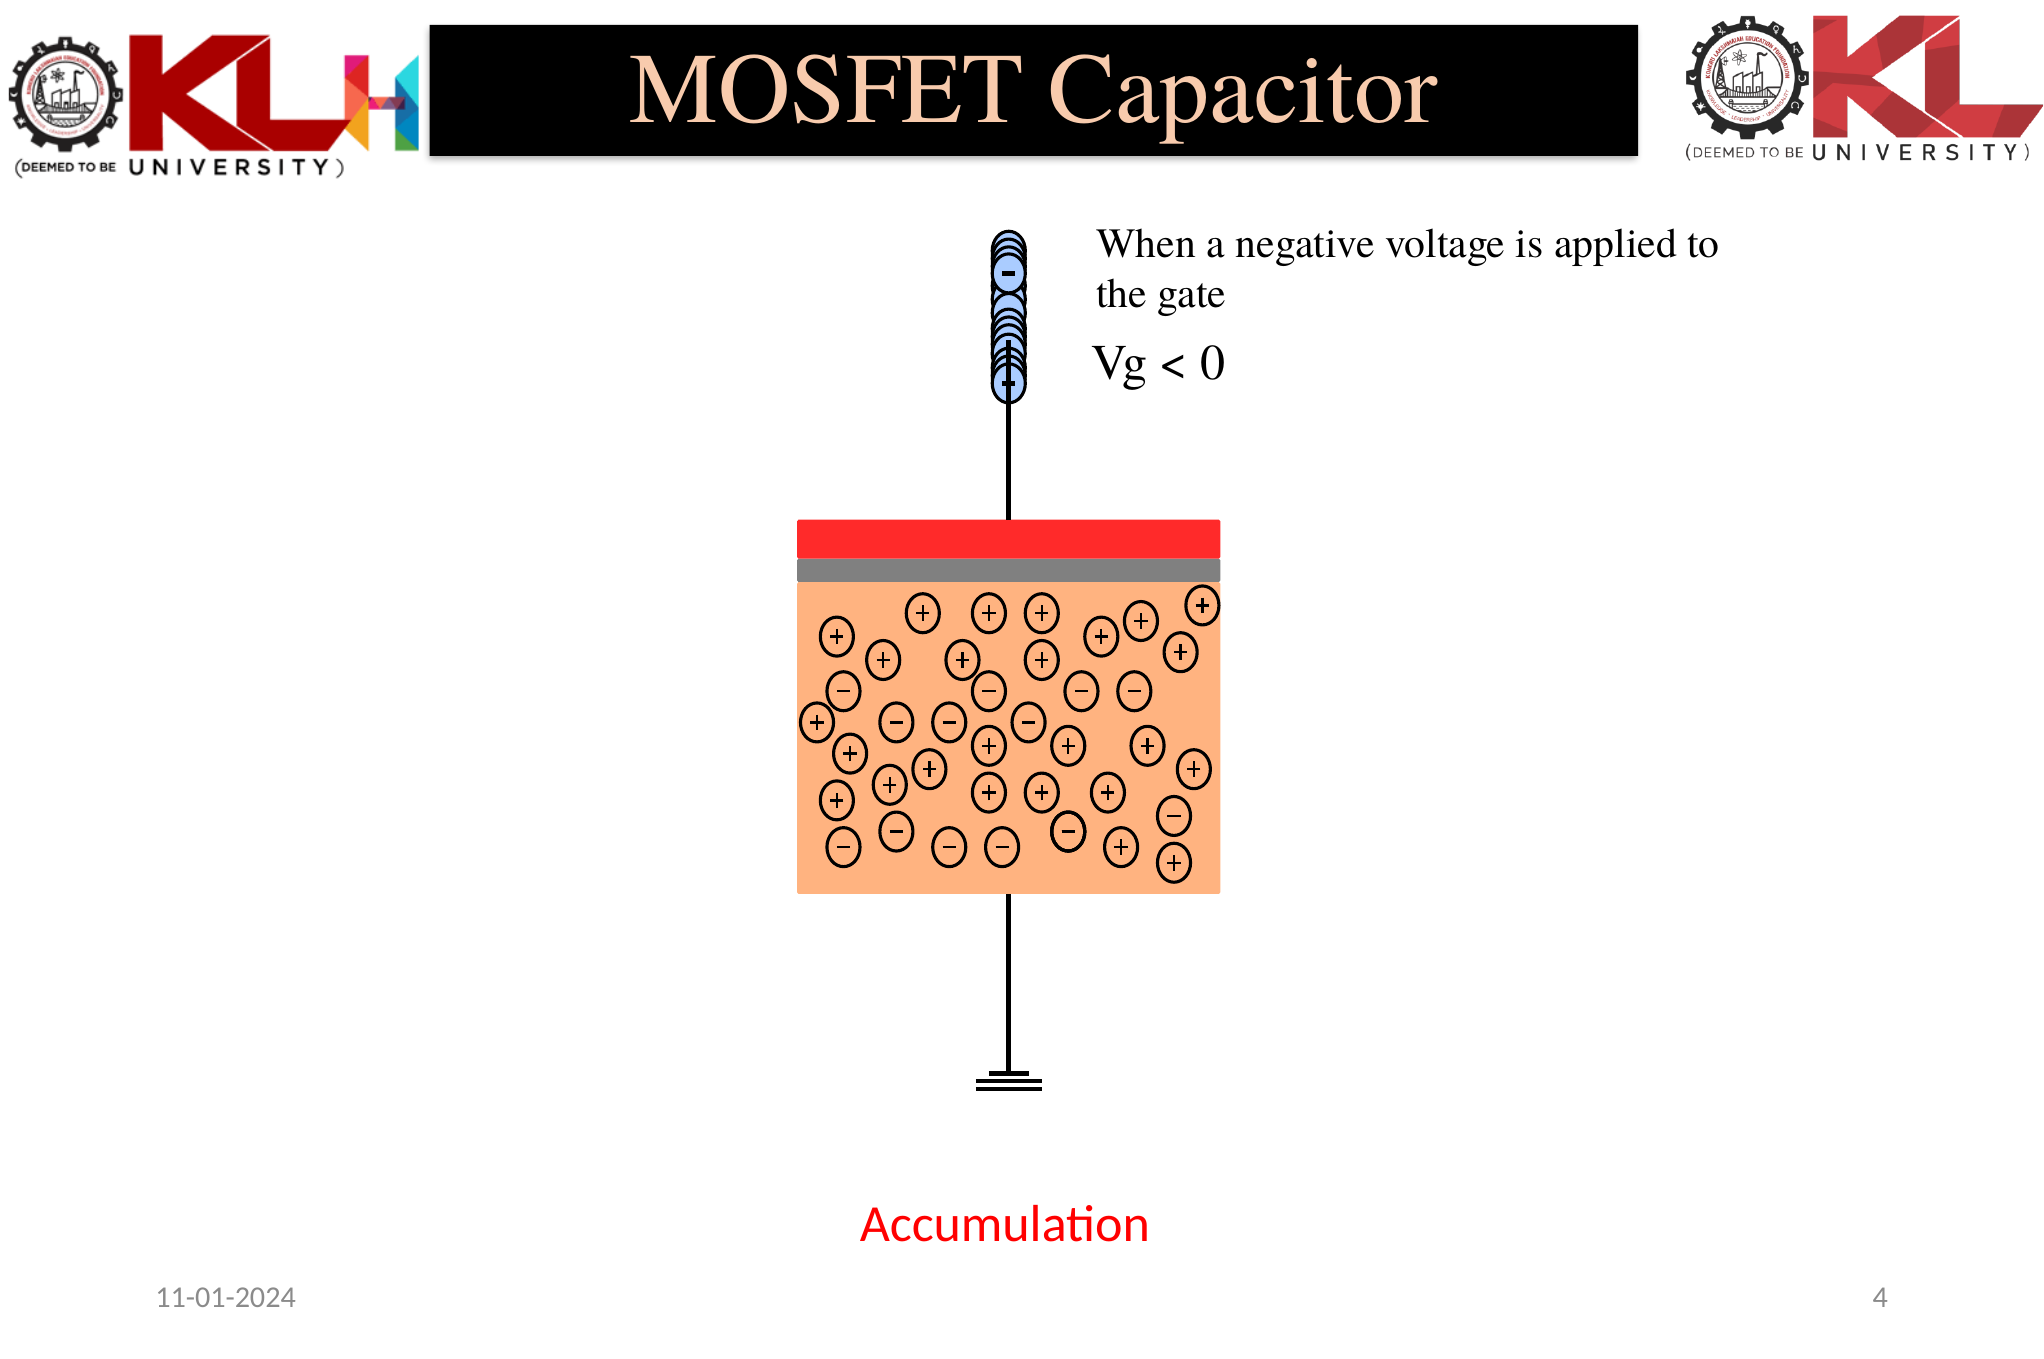

MOSFET Capacitor
When a negative voltage is applied to the gate

Vg < 0

Accumulation
11-01-2024
4